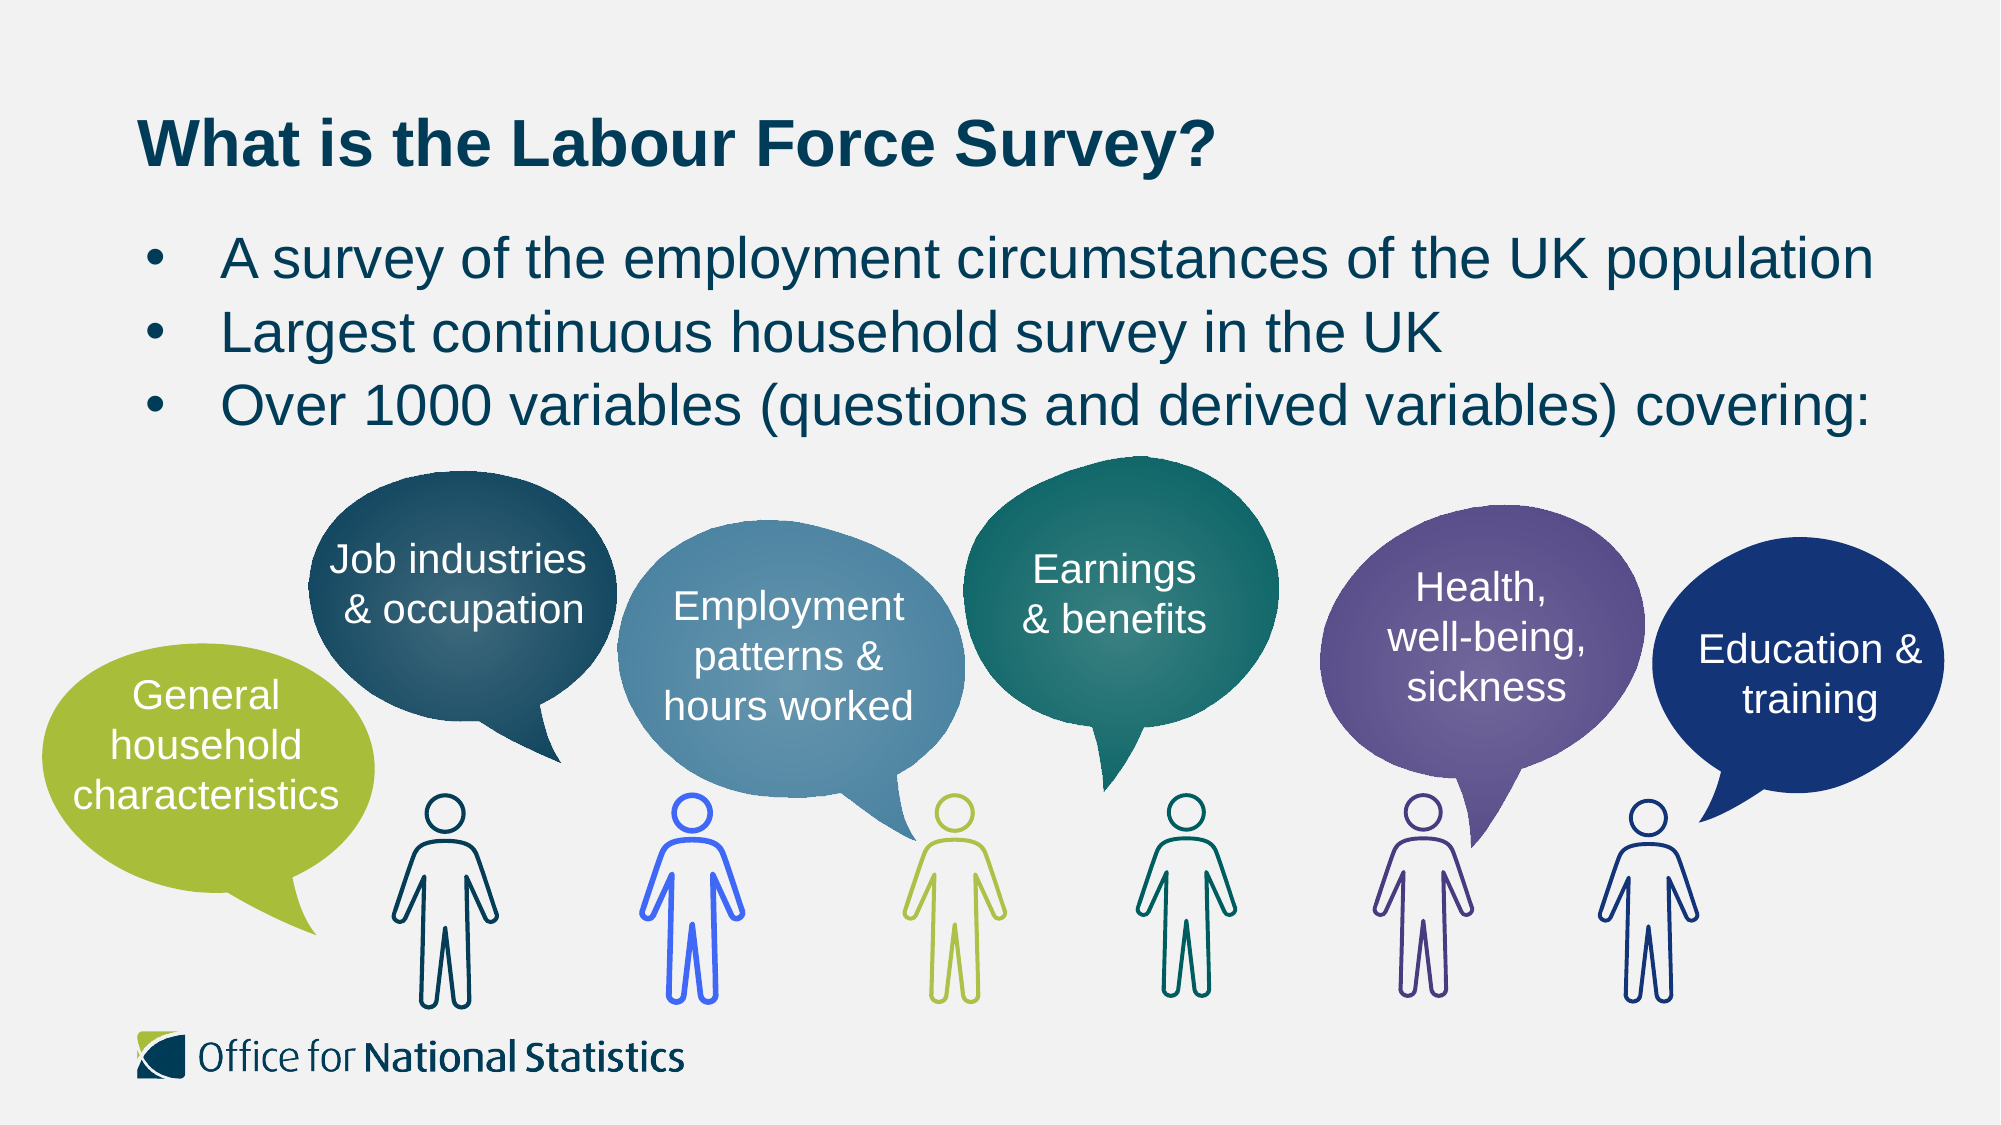

# What is the Labour Force Survey?
A survey of the employment circumstances of the UK population
Largest continuous household survey in the UK
Over 1000 variables (questions and derived variables) covering:

Job industries
 & occupation
Earnings & benefits

Health,
well-being, sickness
Employment patterns &
hours worked
Education & training

General household characteristics